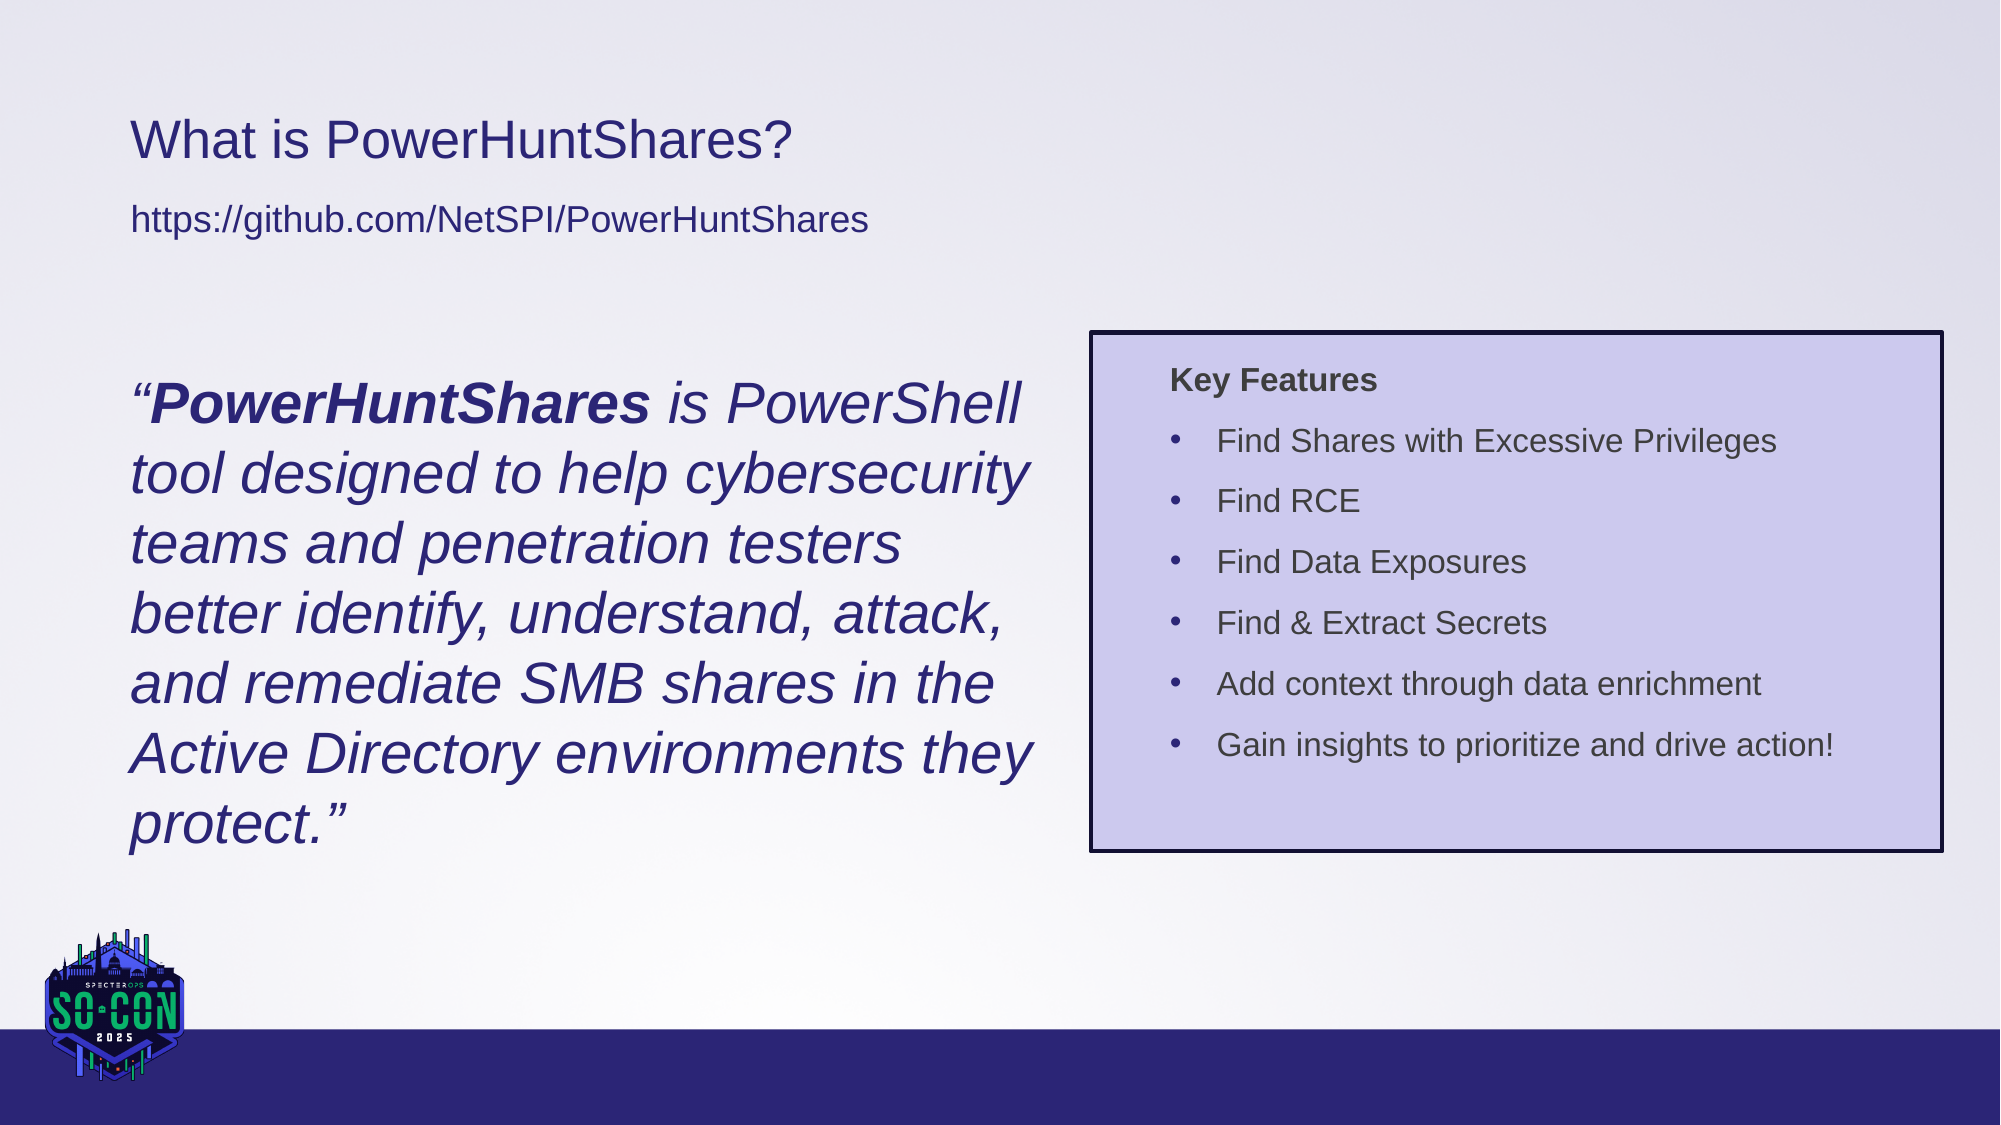

# What is PowerHuntShares?
https://github.com/NetSPI/PowerHuntShares

Key Features
Find Shares with Excessive Privileges
Find RCE
Find Data Exposures
Find & Extract Secrets
Add context through data enrichment
Gain insights to prioritize and drive action!

“PowerHuntShares is PowerShell tool designed to help cybersecurity teams and penetration testers better identify, understand, attack, and remediate SMB shares in the Active Directory environments they protect.”